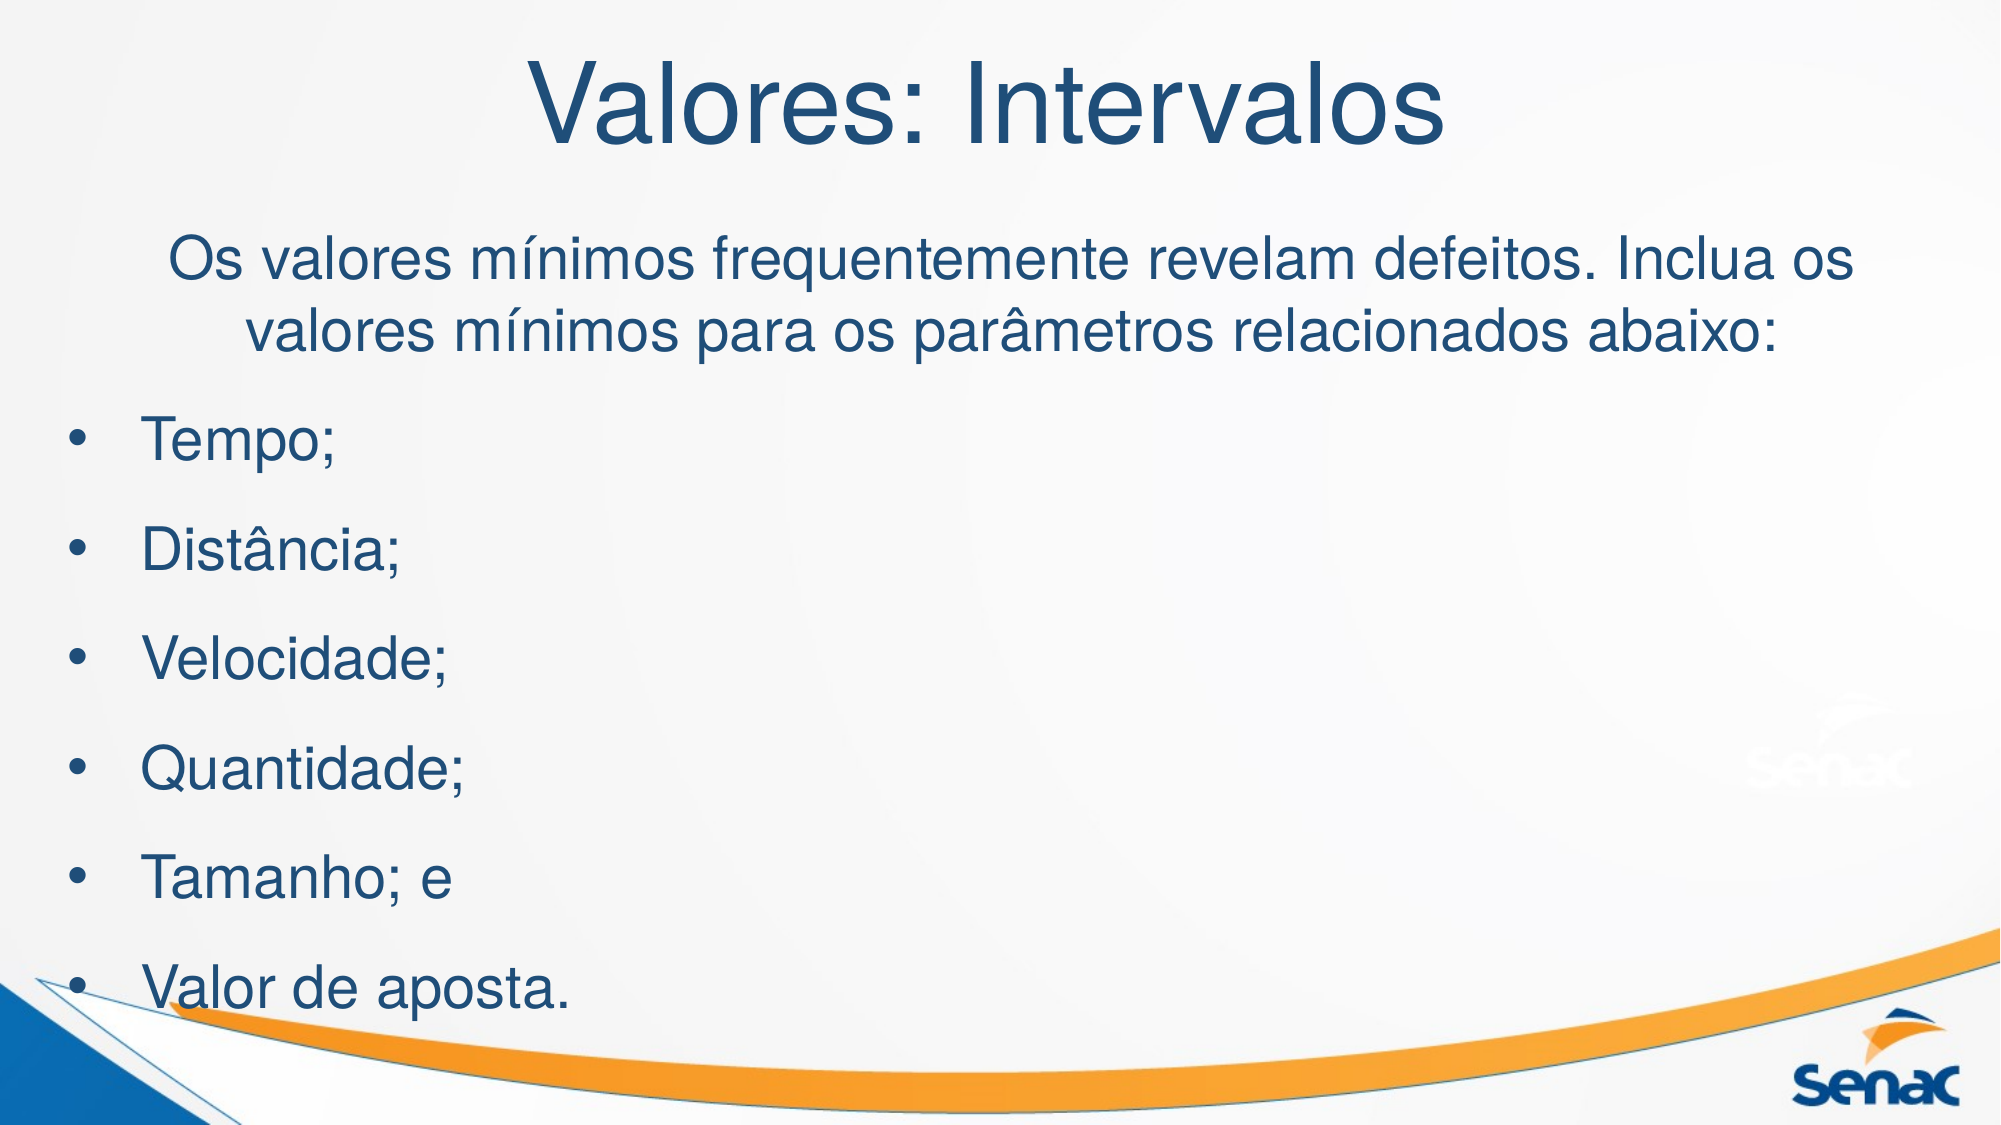

# Valores: Intervalos
Os valores mínimos frequentemente revelam defeitos. Inclua os valores mínimos para os parâmetros relacionados abaixo:
Tempo;
Distância;
Velocidade;
Quantidade;
Tamanho; e
Valor de aposta.